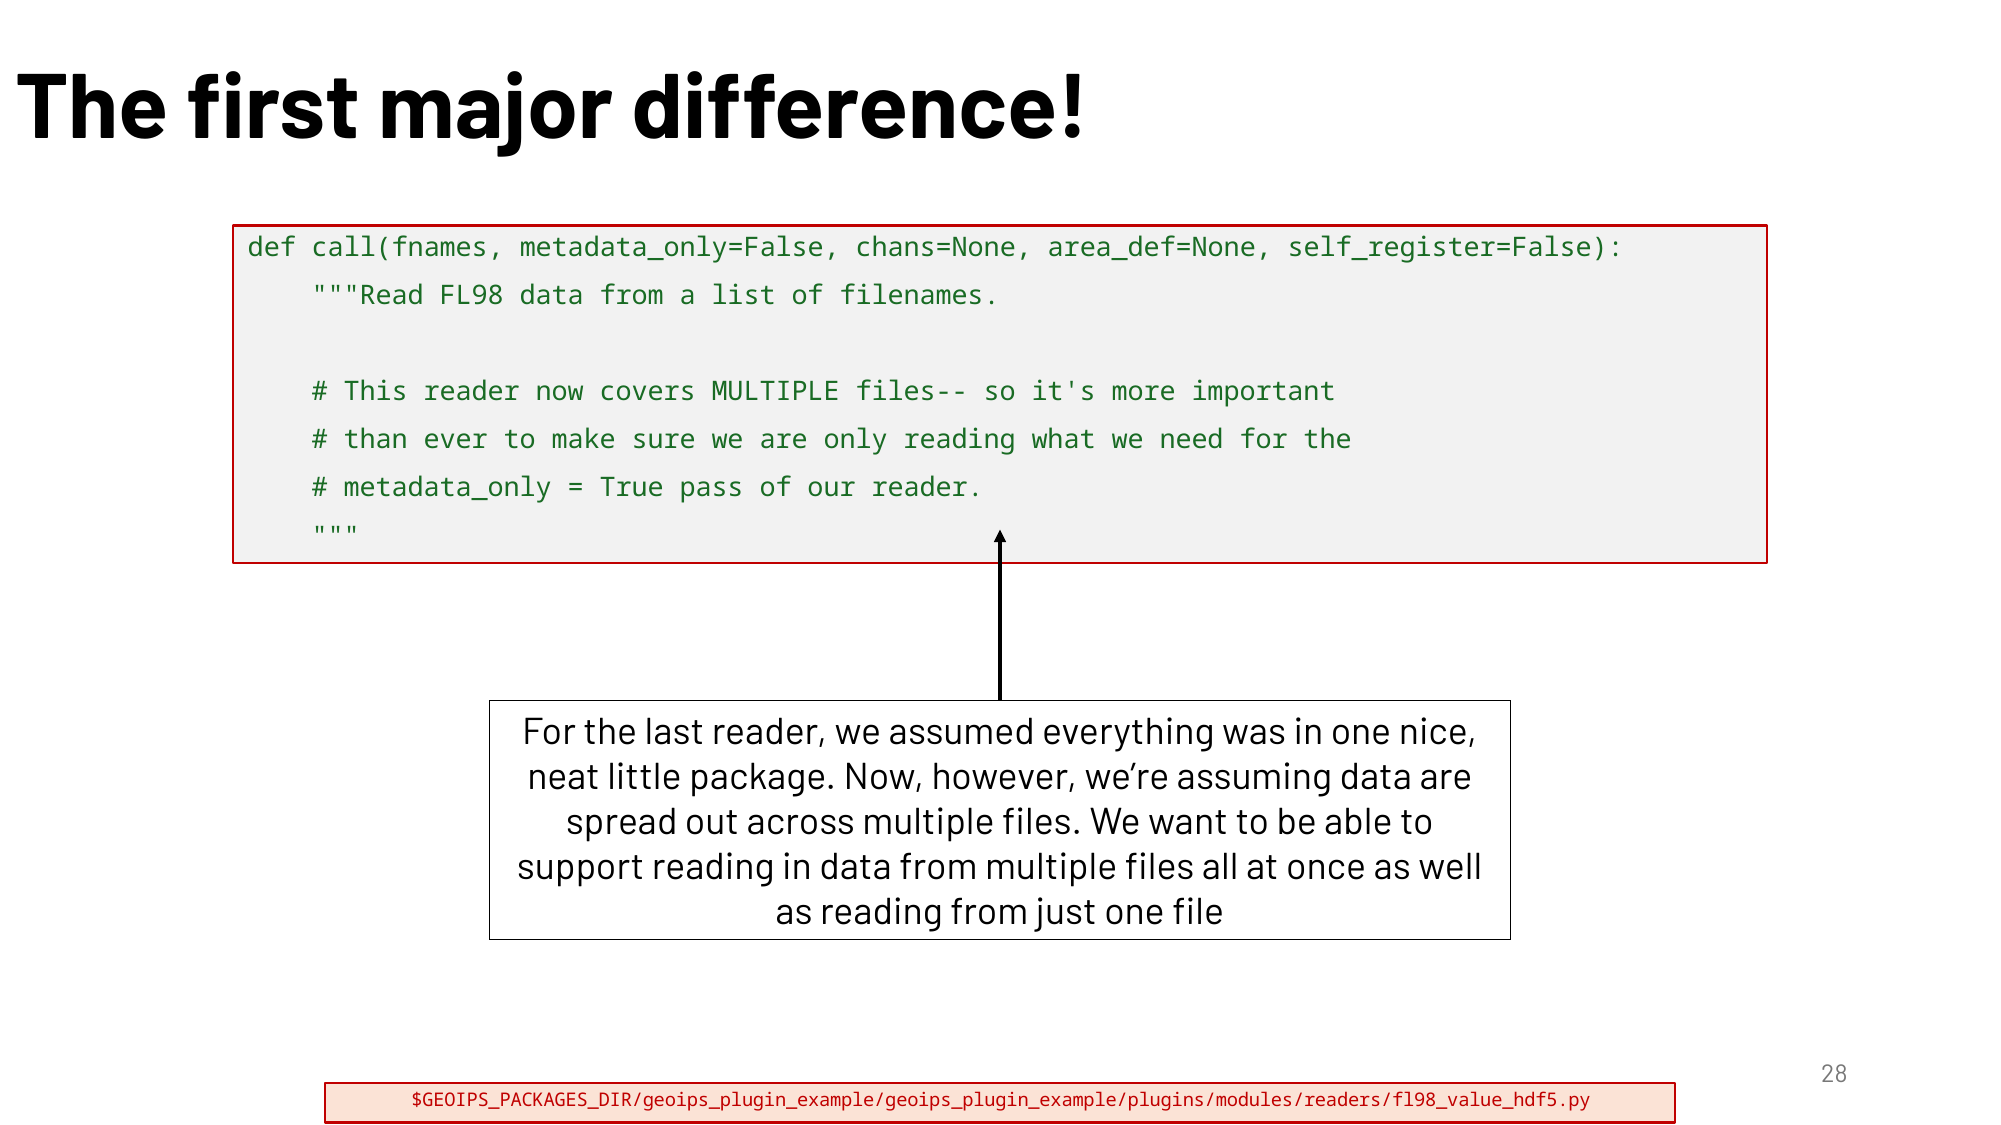

# The first major difference!
def call(fnames, metadata_only=False, chans=None, area_def=None, self_register=False):
    """Read FL98 data from a list of filenames.

    # This reader now covers MULTIPLE files-- so it's more important
    # than ever to make sure we are only reading what we need for the
    # metadata_only = True pass of our reader.
    """
For the last reader, we assumed everything was in one nice, neat little package. Now, however, we’re assuming data are spread out across multiple files. We want to be able to support reading in data from multiple files all at once as well as reading from just one file
28
$GEOIPS_PACKAGES_DIR/geoips_plugin_example/geoips_plugin_example/plugins/modules/readers/fl98_value_hdf5.py